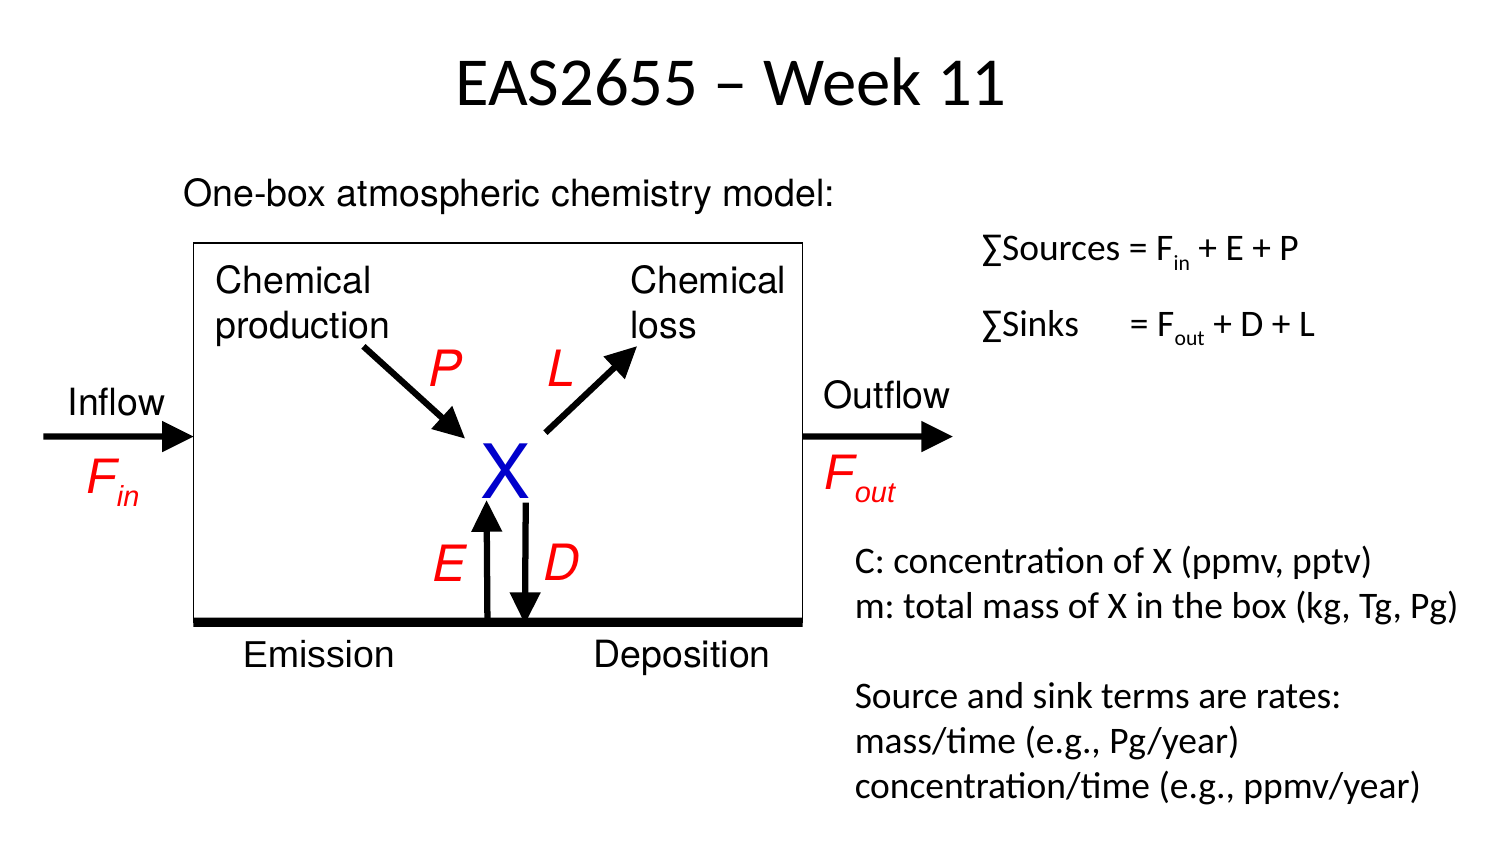

EAS2655 – Week 11
One-box atmospheric chemistry model:
∑Sources = Fin + E + P

Chemical
production
Chemical
loss
L
P

Outflow
Inflow
X
Fout

Fin

D
E

Deposition
Emission
∑Sinks      = Fout + D + L
C: concentration of X (ppmv, pptv)
m: total mass of X in the box (kg, Tg, Pg)

Source and sink terms are rates:
mass/time (e.g., Pg/year)
concentration/time (e.g., ppmv/year)